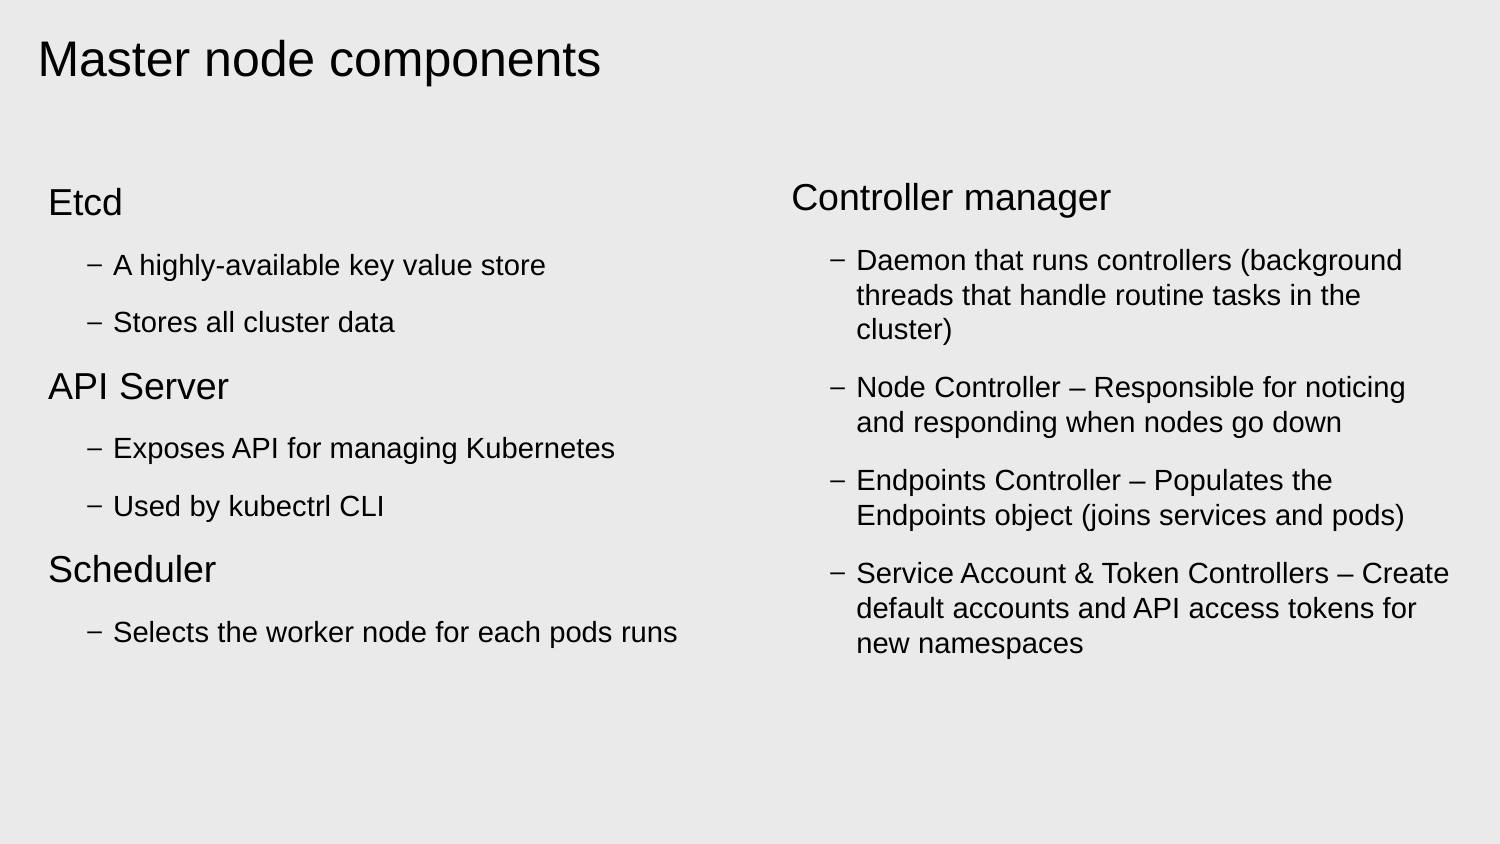

# Master node components
Controller manager
Daemon that runs controllers (background threads that handle routine tasks in the cluster)
Node Controller – Responsible for noticing and responding when nodes go down
Endpoints Controller – Populates the Endpoints object (joins services and pods)
Service Account & Token Controllers – Create default accounts and API access tokens for new namespaces

Etcd
A highly-available key value store
Stores all cluster data
API Server
Exposes API for managing Kubernetes
Used by kubectrl CLI
Scheduler
Selects the worker node for each pods runs